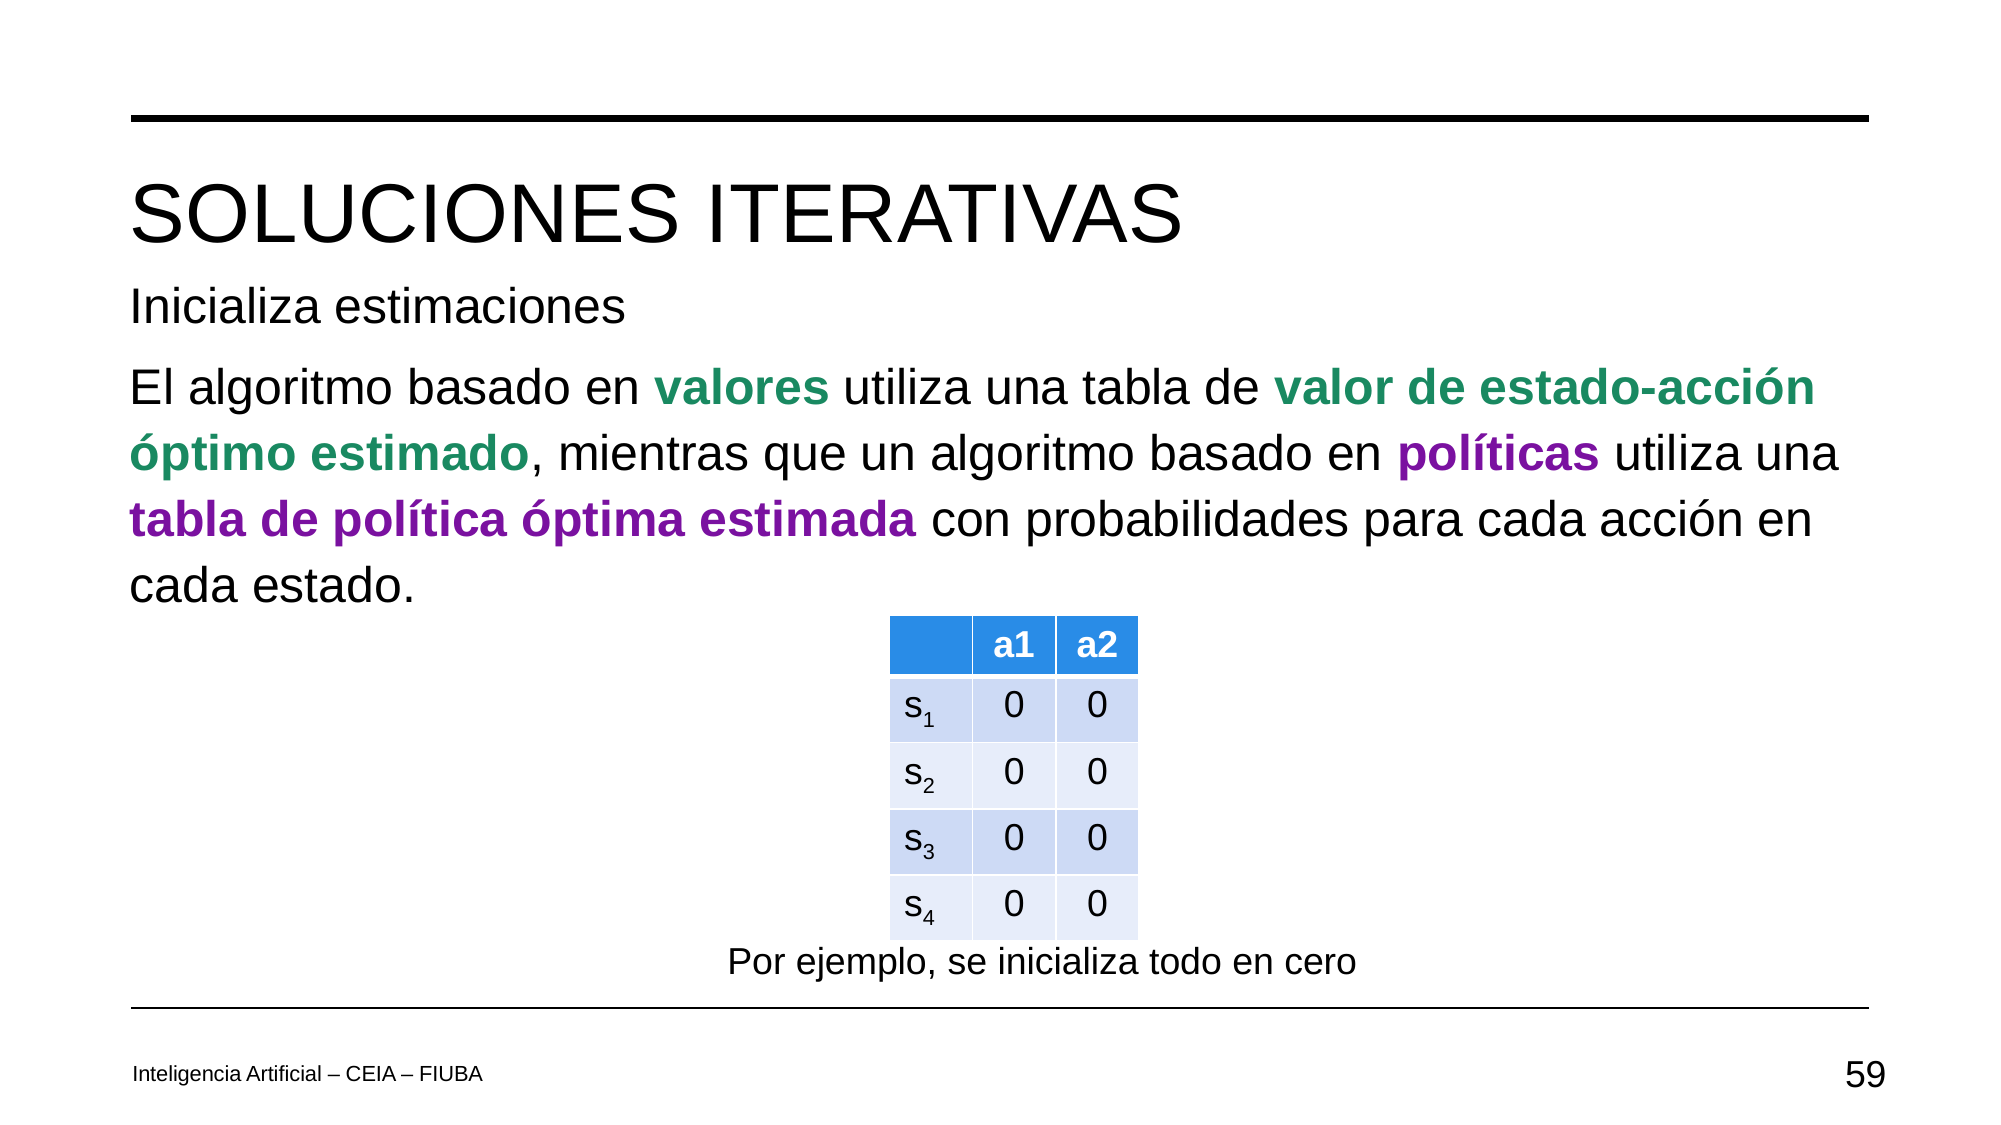

# Soluciones iterativas
Inicializa estimaciones
El algoritmo basado en valores utiliza una tabla de valor de estado-acción óptimo estimado, mientras que un algoritmo basado en políticas utiliza una tabla de política óptima estimada con probabilidades para cada acción en cada estado.

|  | a1 | a2 |
| --- | --- | --- |
| s1 | 0 | 0 |
| s2 | 0 | 0 |
| s3 | 0 | 0 |
| s4 | 0 | 0 |
Por ejemplo, se inicializa todo en cero
Inteligencia Artificial – CEIA – FIUBA
59
Image by vectorjuice